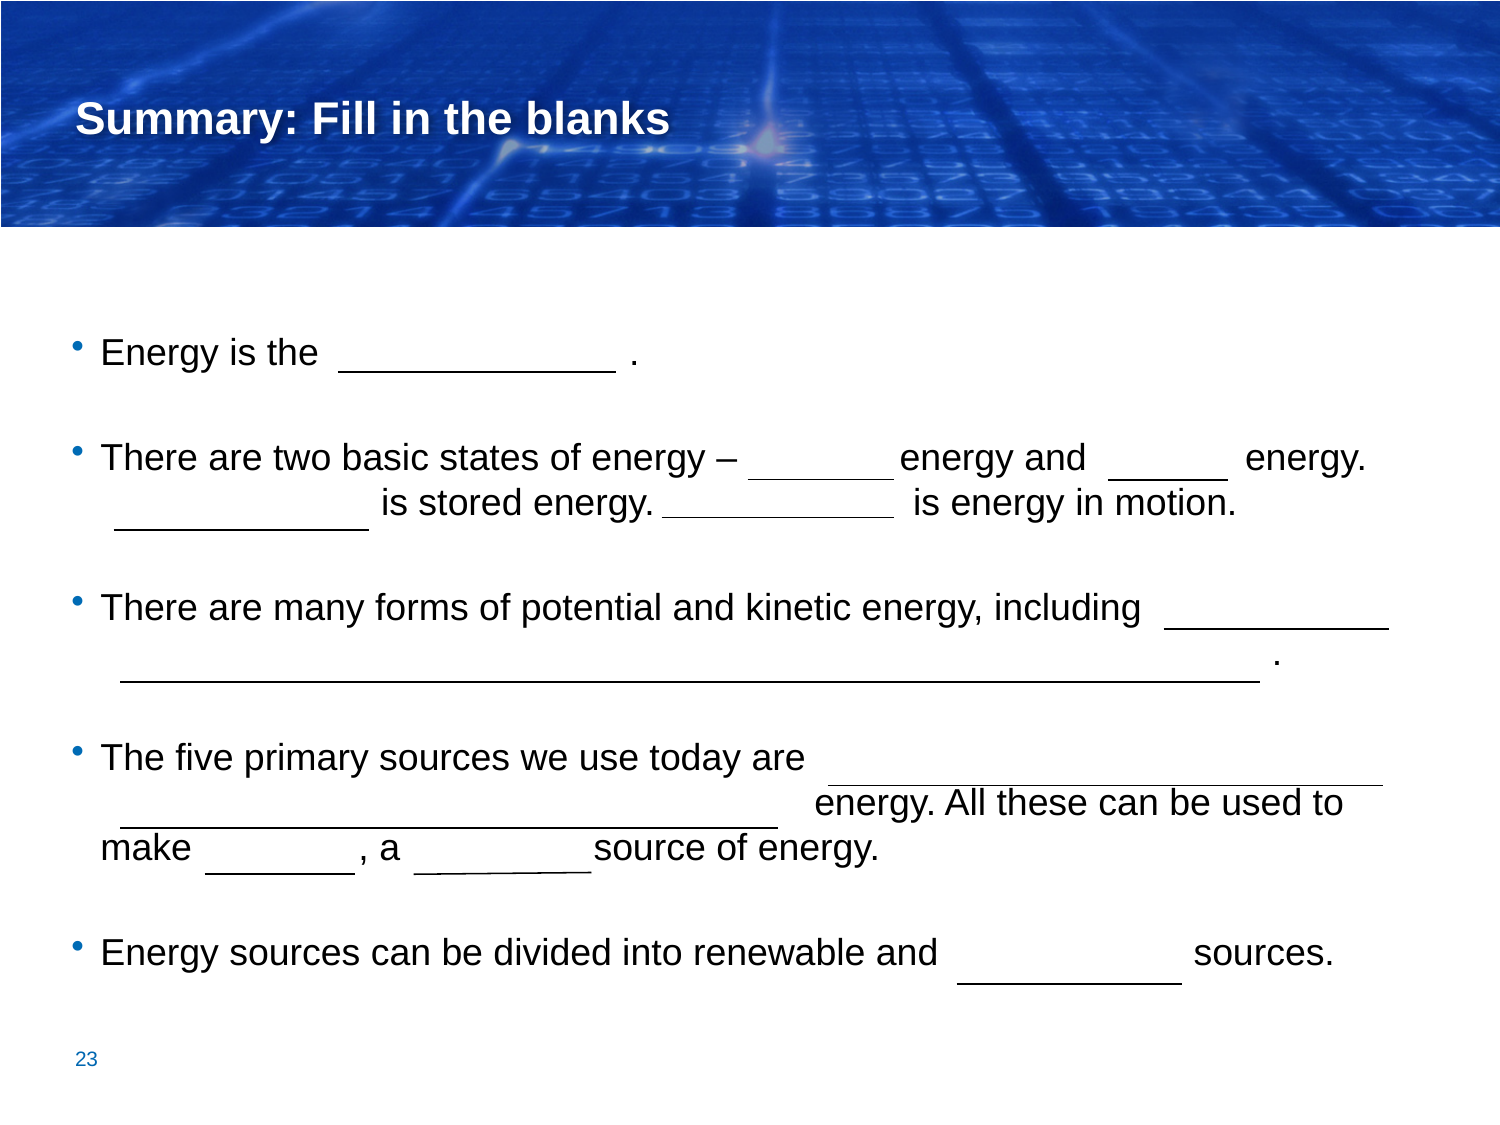

# Summary: Fill in the blanks

Energy is the ability to do work  .

There are two basic states of energy – potential energy and kinetic    energy. Potential energy is stored energy. Kinetic energy is energy in motion.

There are many forms of potential and kinetic energy, including mechanical, chemical, thermal, electrical, radiant, nuclear, and the energy of gravity.

The five primary sources we use today are fossil fuel energy, nuclear energy, geothermal energy, solar energy, and tidall energy. All these can be used to make electricity, a secondary source of energy.

Energy sources can be divided into renewable and nonrenewable sources.

23